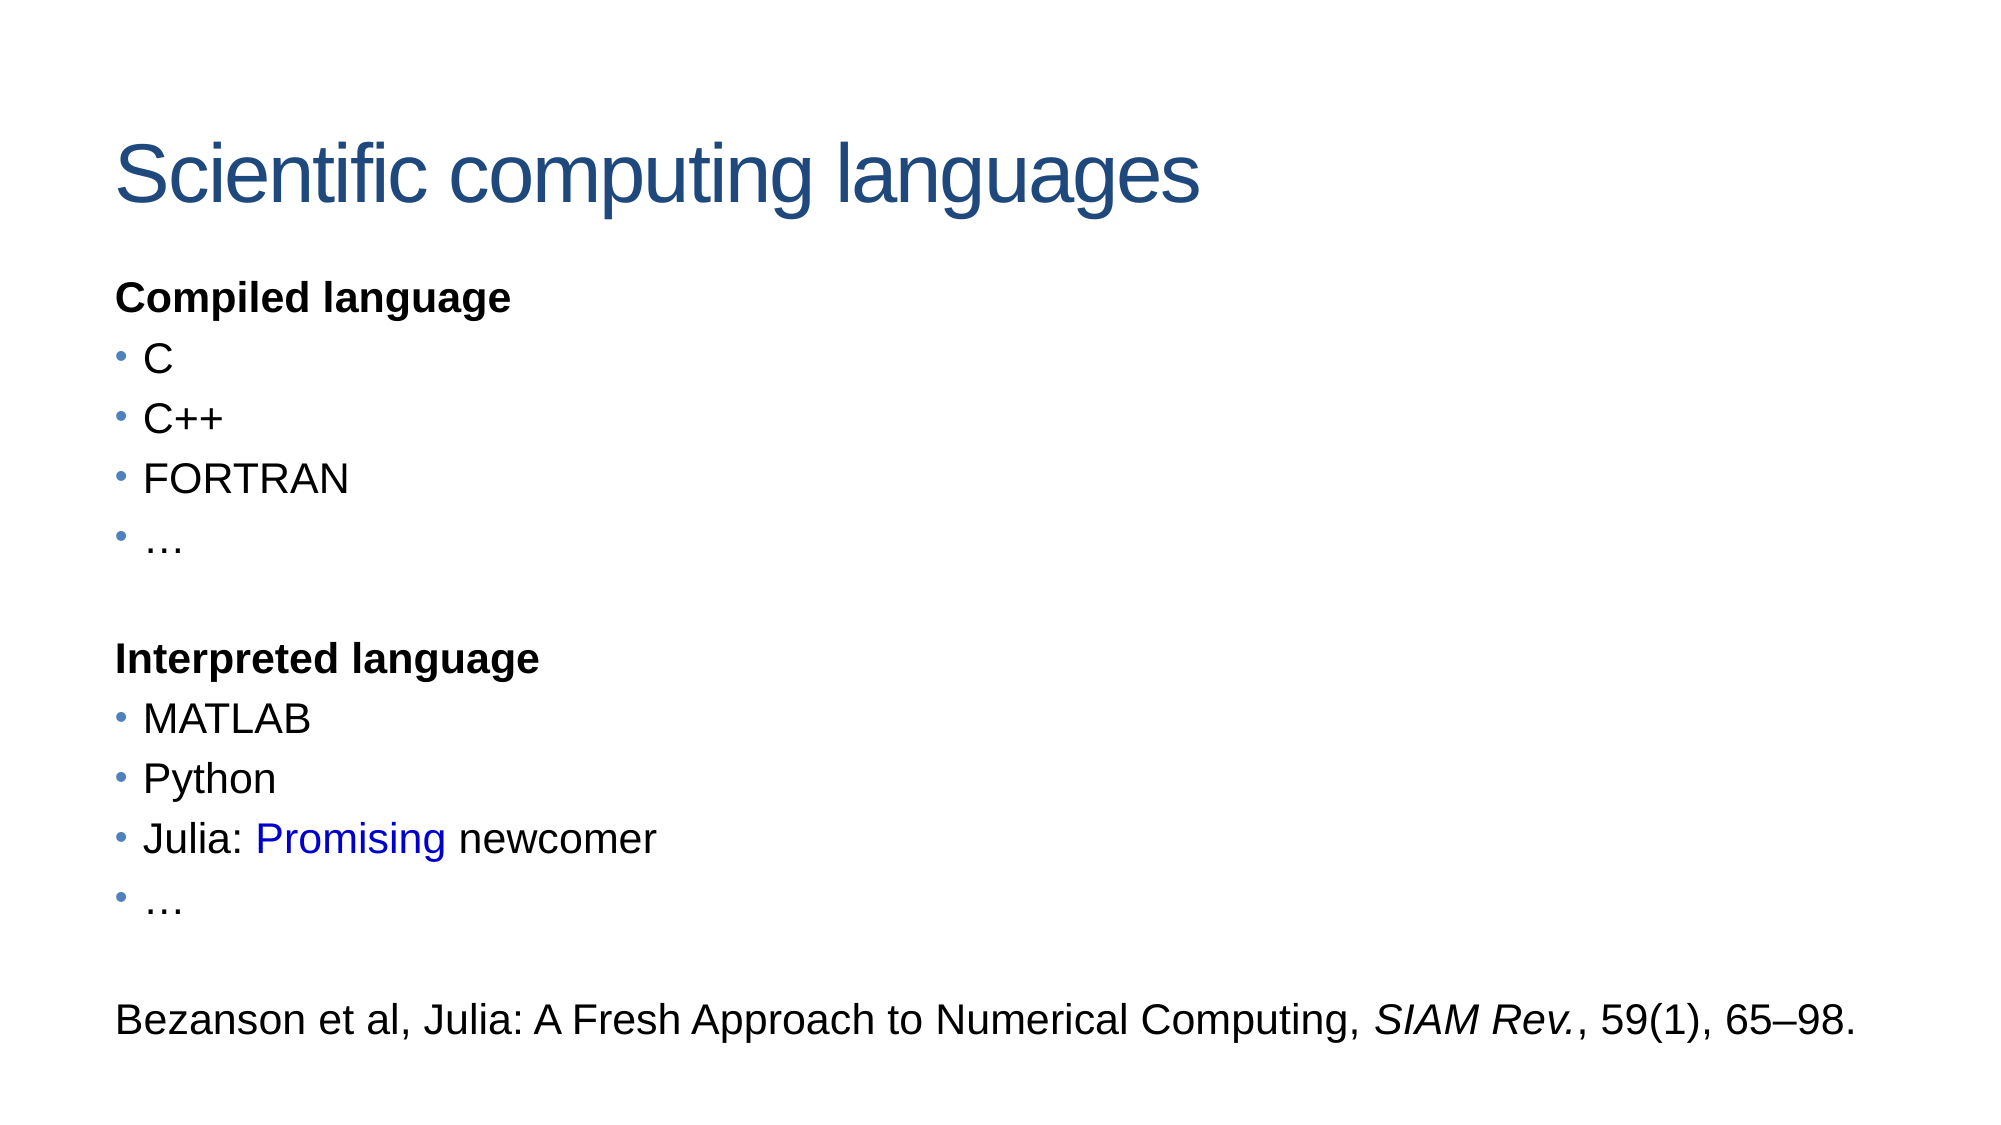

# Scientific computing languages
Compiled language
C
C++
FORTRAN
…

Interpreted language
MATLAB
Python
Julia: Promising newcomer
…

Bezanson et al, Julia: A Fresh Approach to Numerical Computing, SIAM Rev., 59(1), 65–98.